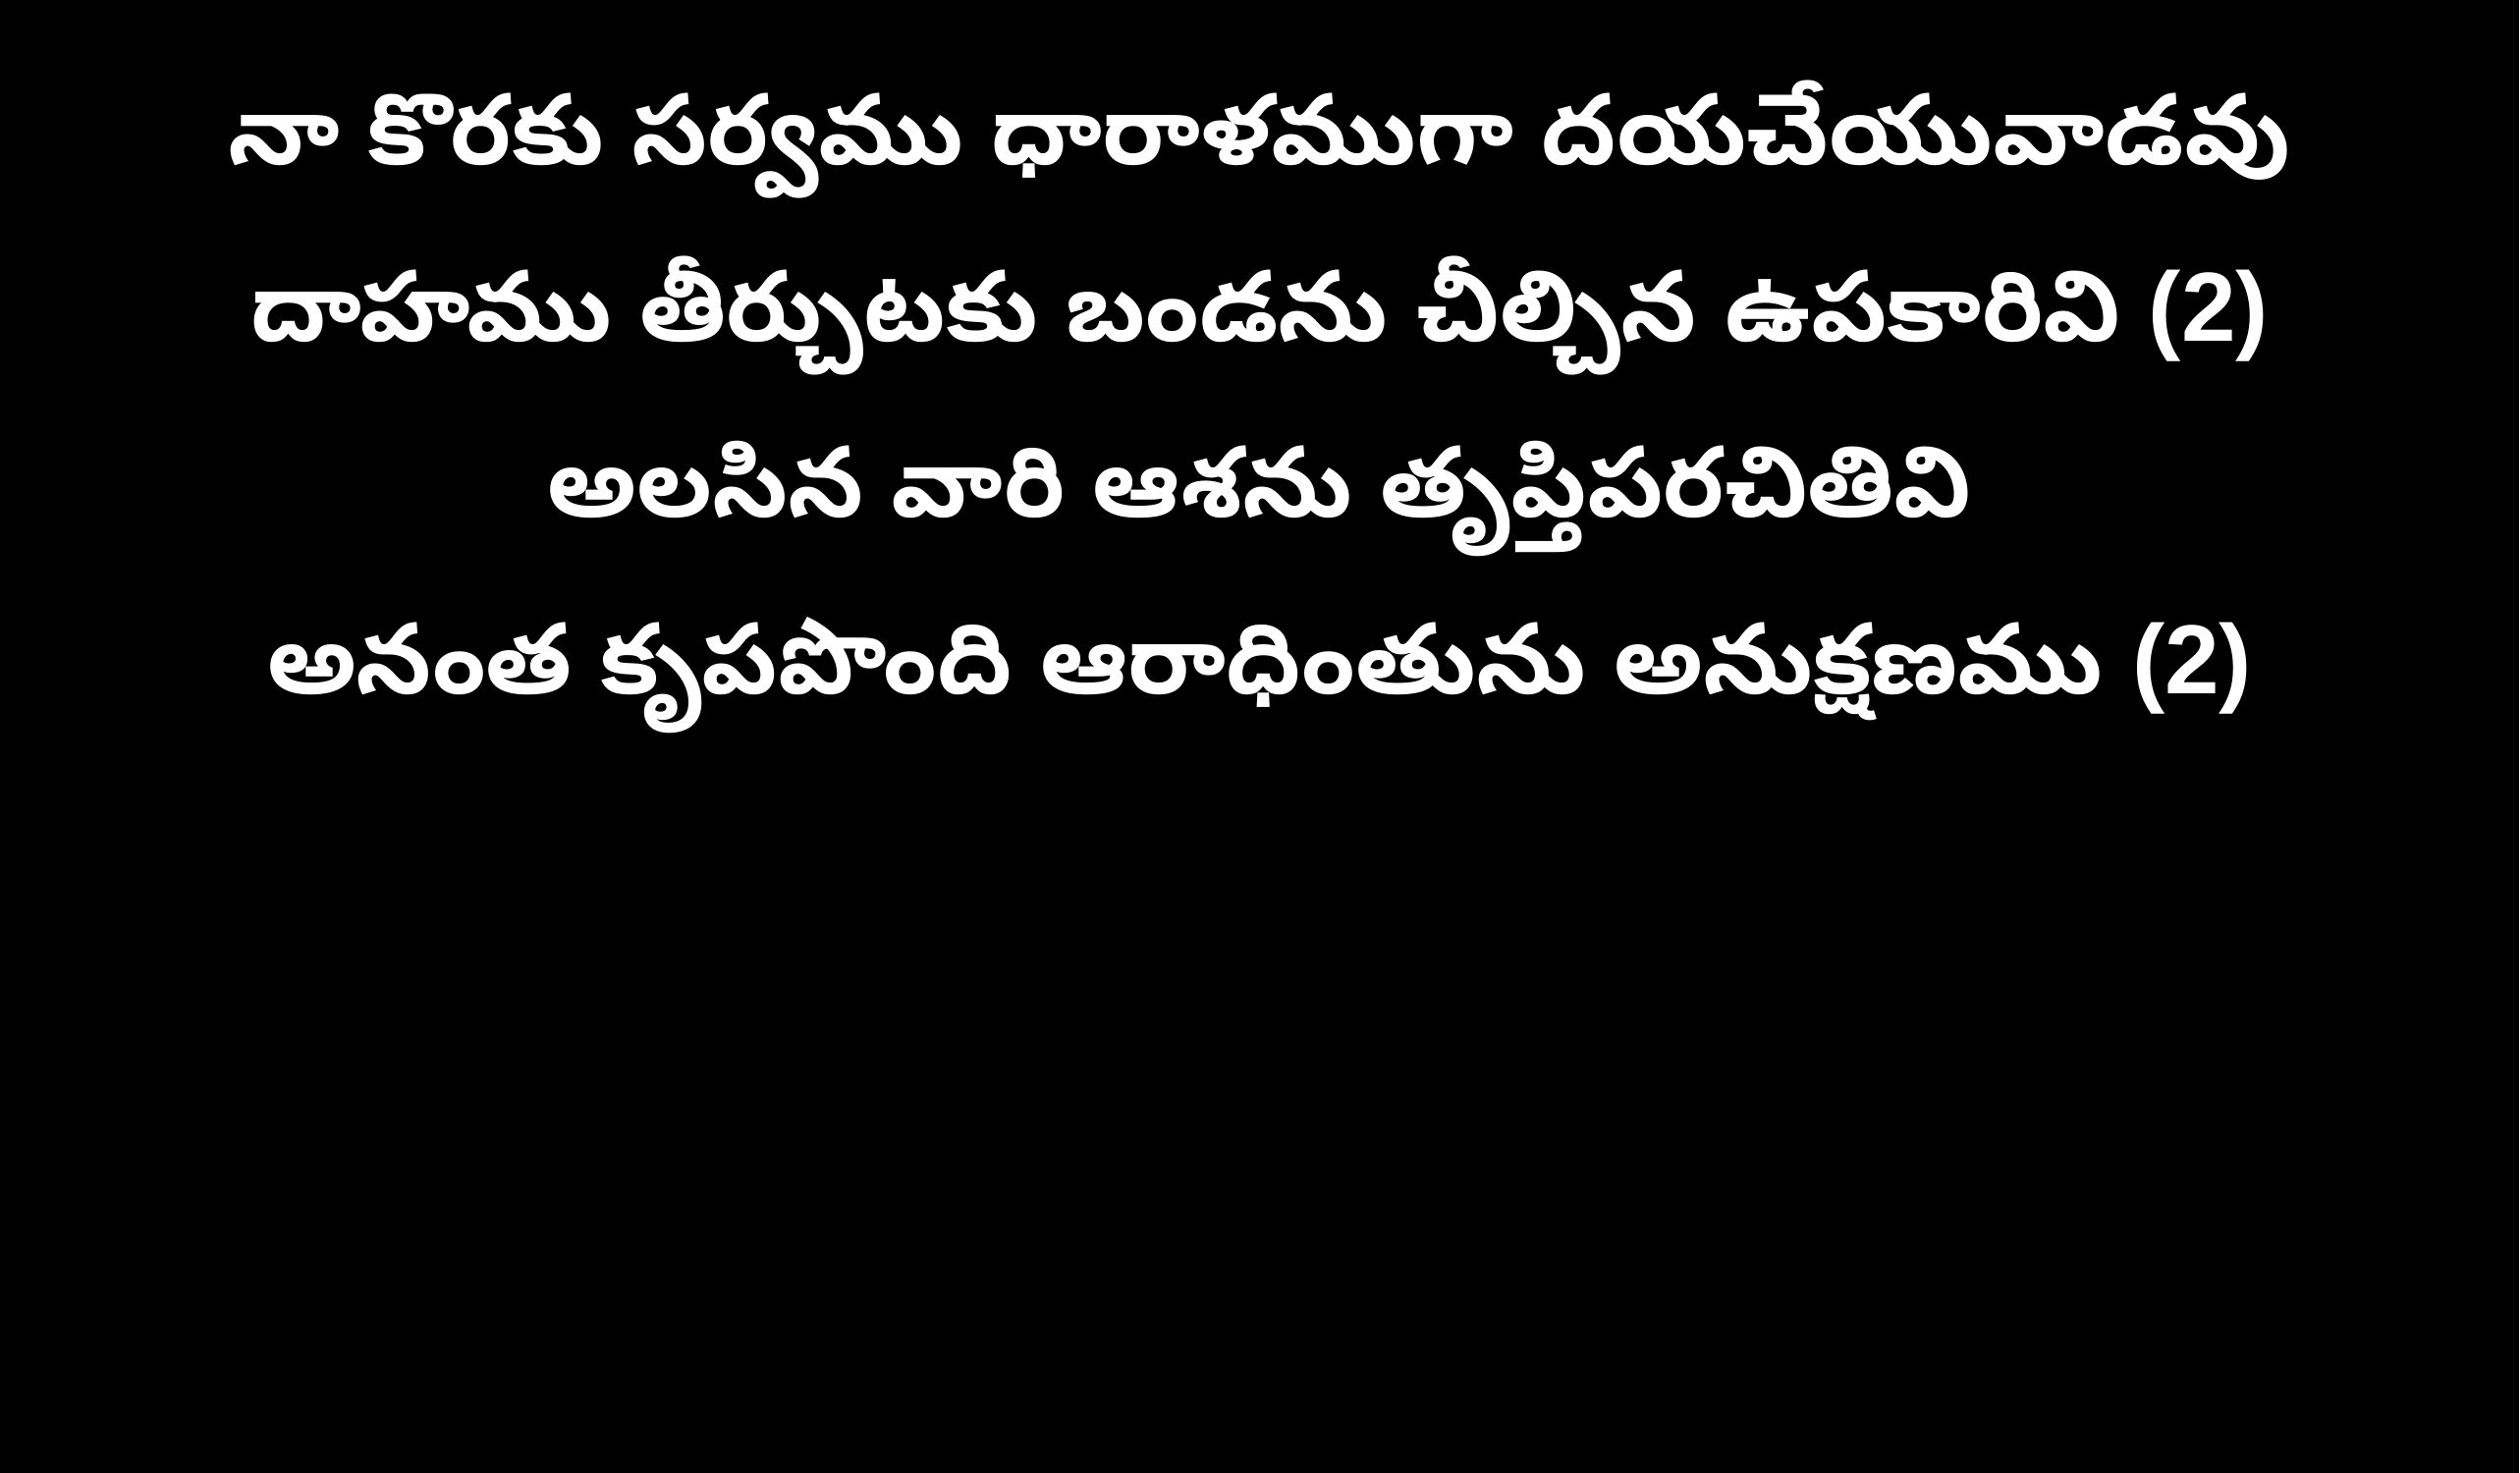

నా కొరకు సర్వము ధారాళముగా దయచేయువాడవు
దాహము తీర్చుటకు బండను చీల్చిన ఉపకారివి (2)
అలసిన వారి ఆశను తృప్తిపరచితివి
అనంత కృపపొంది ఆరాధింతును అనుక్షణము (2)